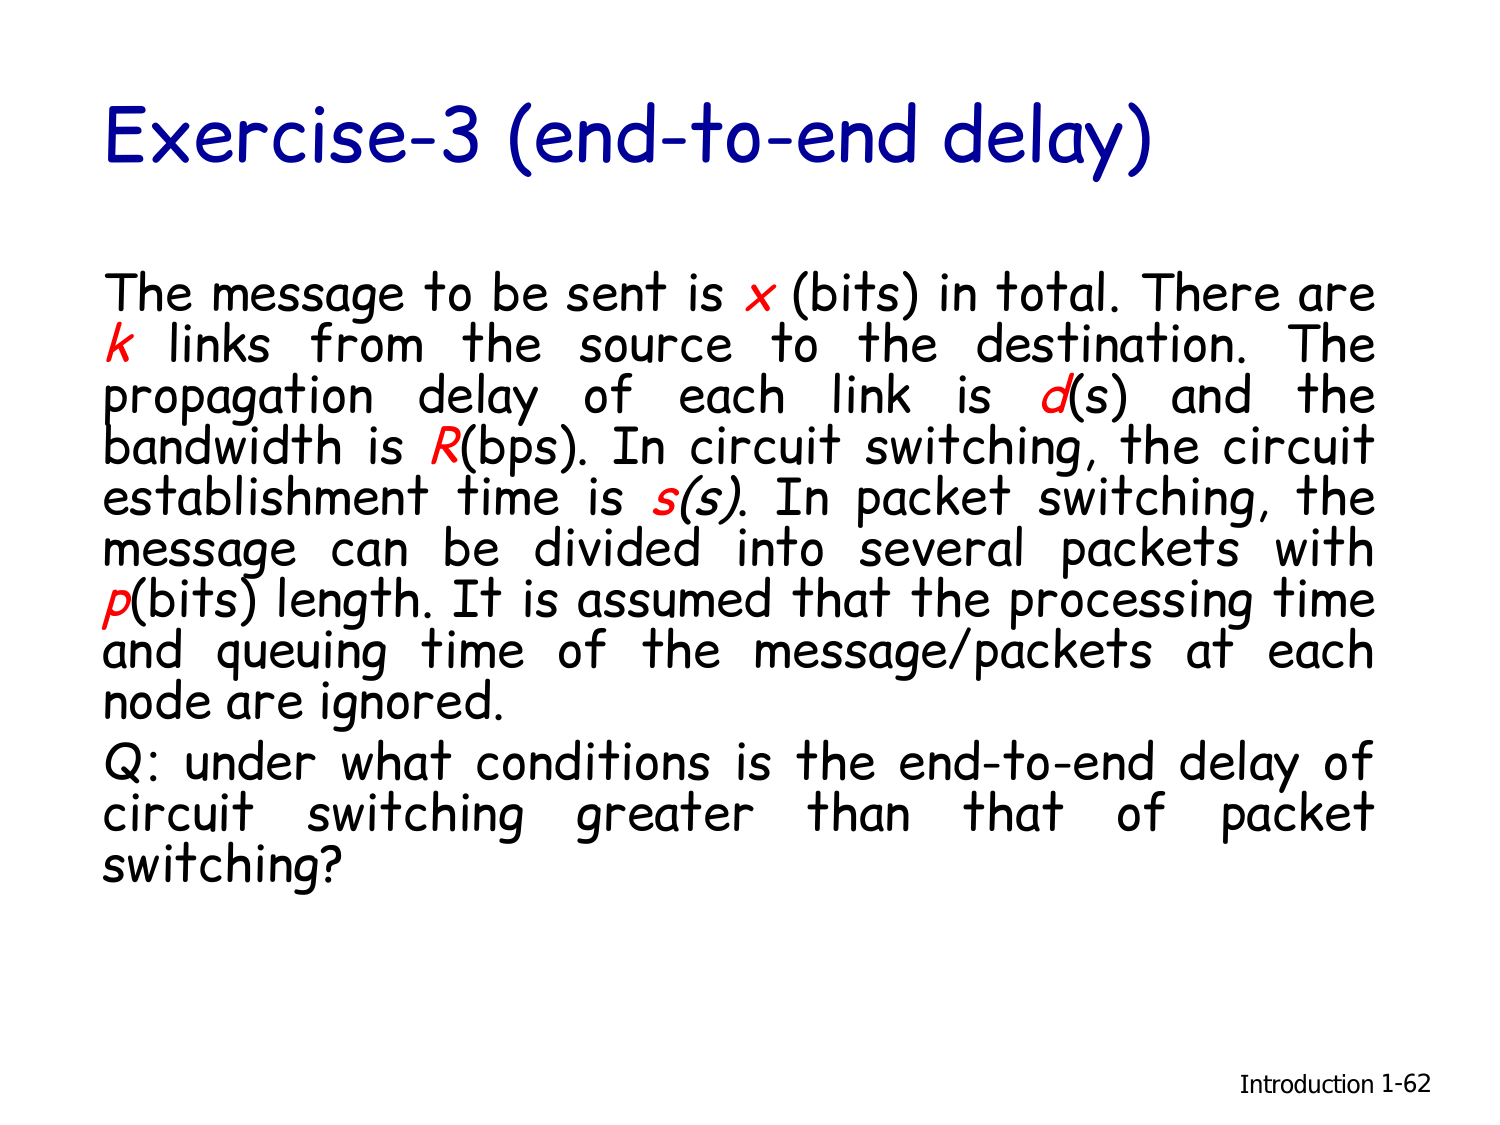

# Exercise-3 (end-to-end delay)
The message to be sent is x (bits) in total. There are k links from the source to the destination. The propagation delay of each link is d(s) and the bandwidth is R(bps). In circuit switching, the circuit establishment time is s(s). In packet switching, the message can be divided into several packets with p(bits) length. It is assumed that the processing time and queuing time of the message/packets at each node are ignored.
Q: under what conditions is the end-to-end delay of circuit switching greater than that of packet switching?
1-62
Introduction